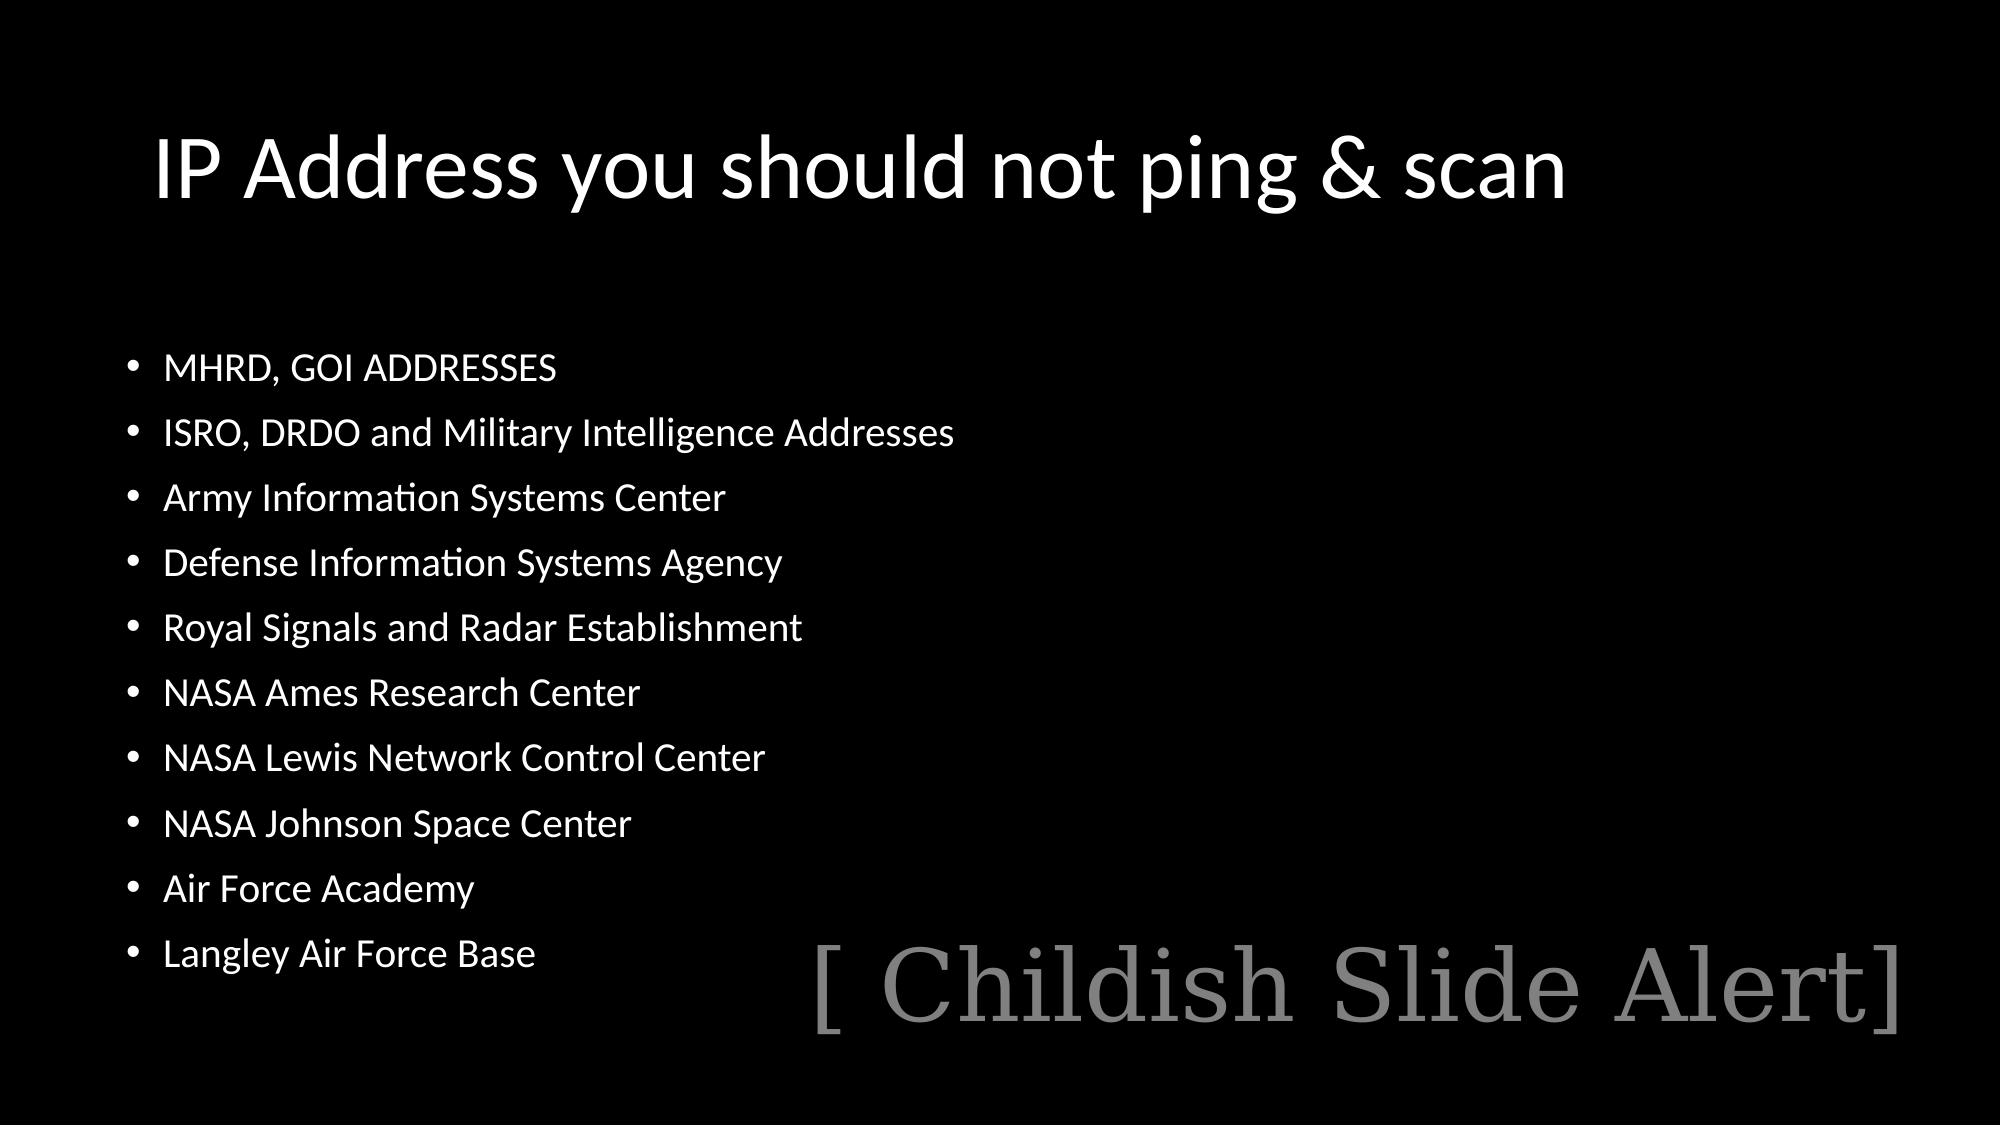

# IP Address you should not ping & scan
MHRD, GOI ADDRESSES
ISRO, DRDO and Military Intelligence Addresses
Army Information Systems Center
Defense Information Systems Agency
Royal Signals and Radar Establishment
NASA Ames Research Center
NASA Lewis Network Control Center
NASA Johnson Space Center
Air Force Academy
Langley Air Force Base
[ Childish Slide Alert]